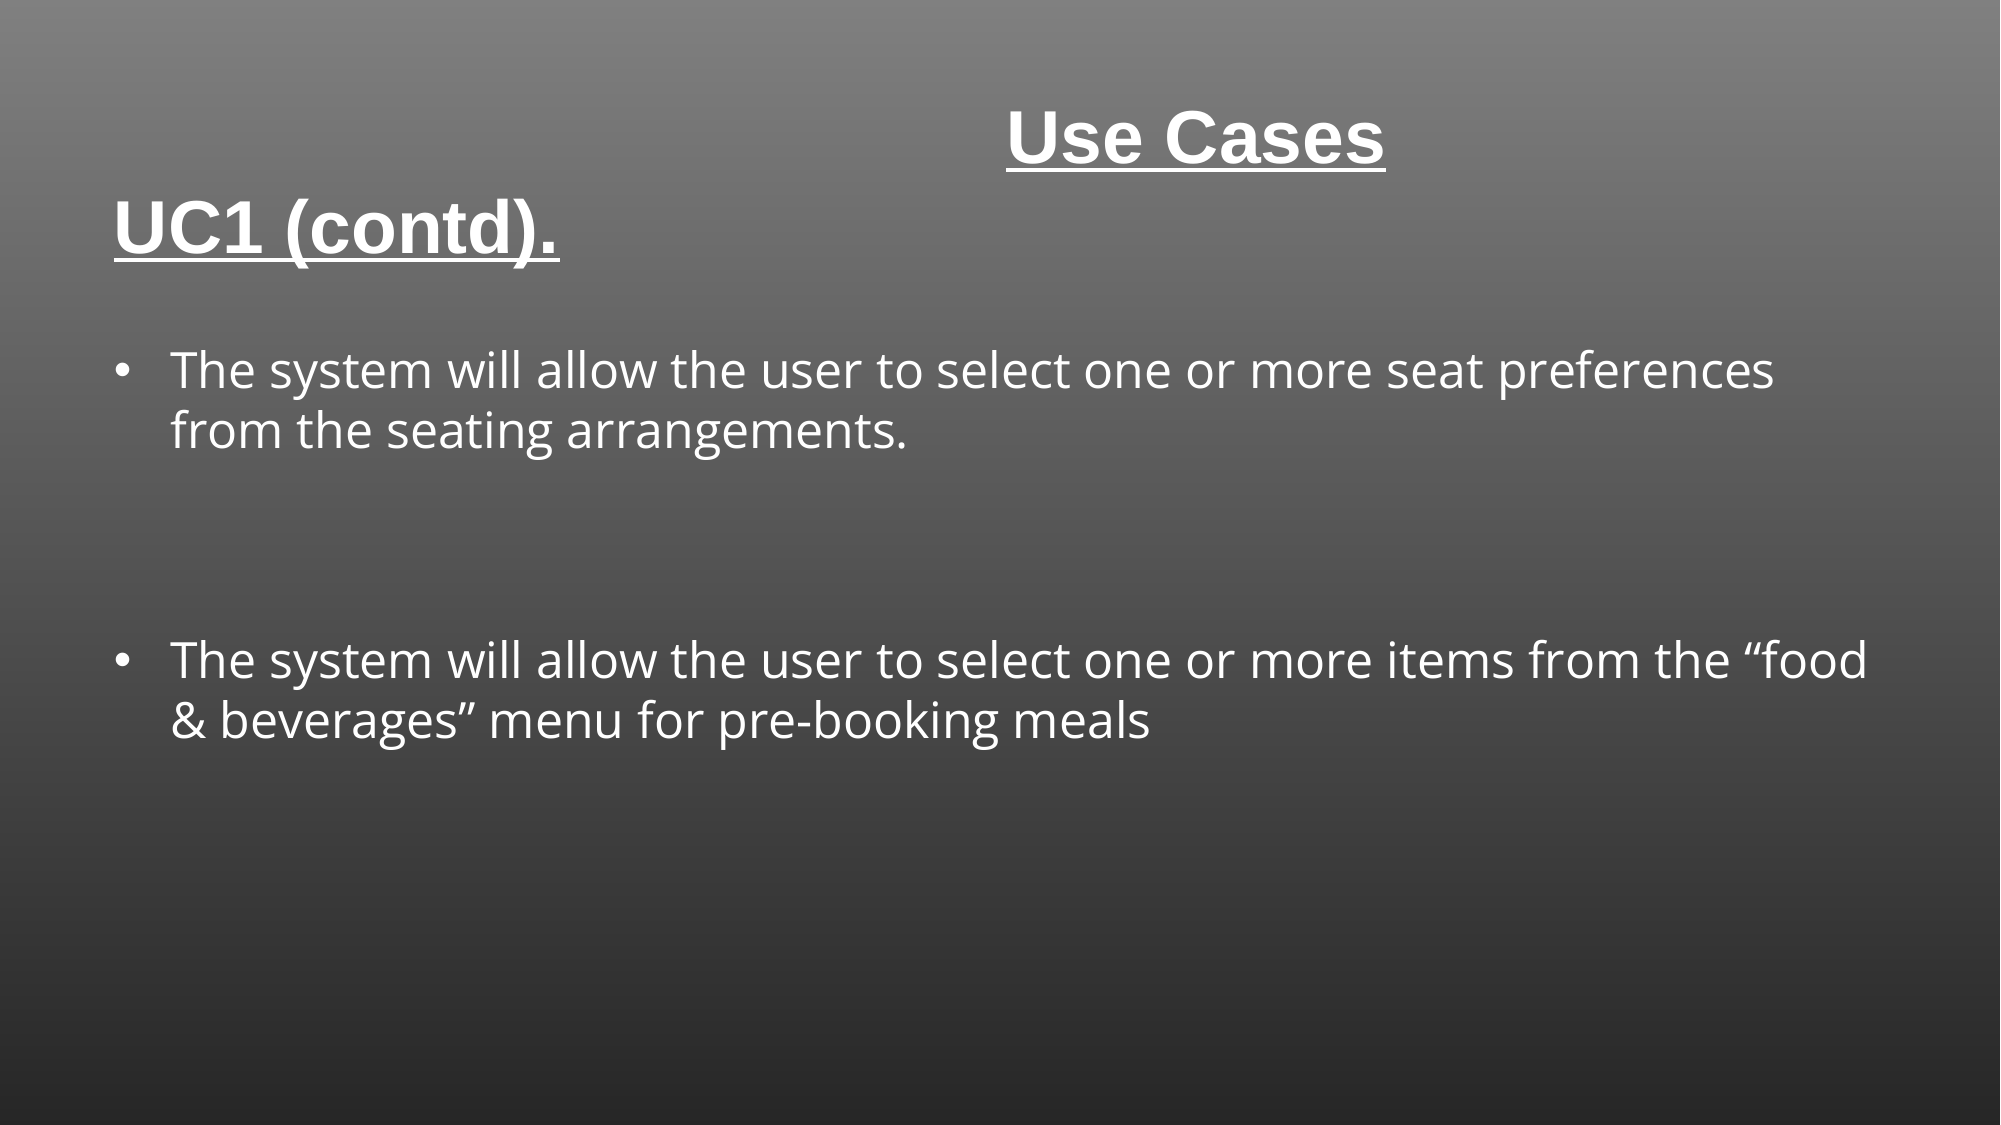

Use Cases
UC1 (contd).

The system will allow the user to select one or more seat preferences from the seating arrangements.

The system will allow the user to select one or more items from the “food & beverages” menu for pre-booking meals